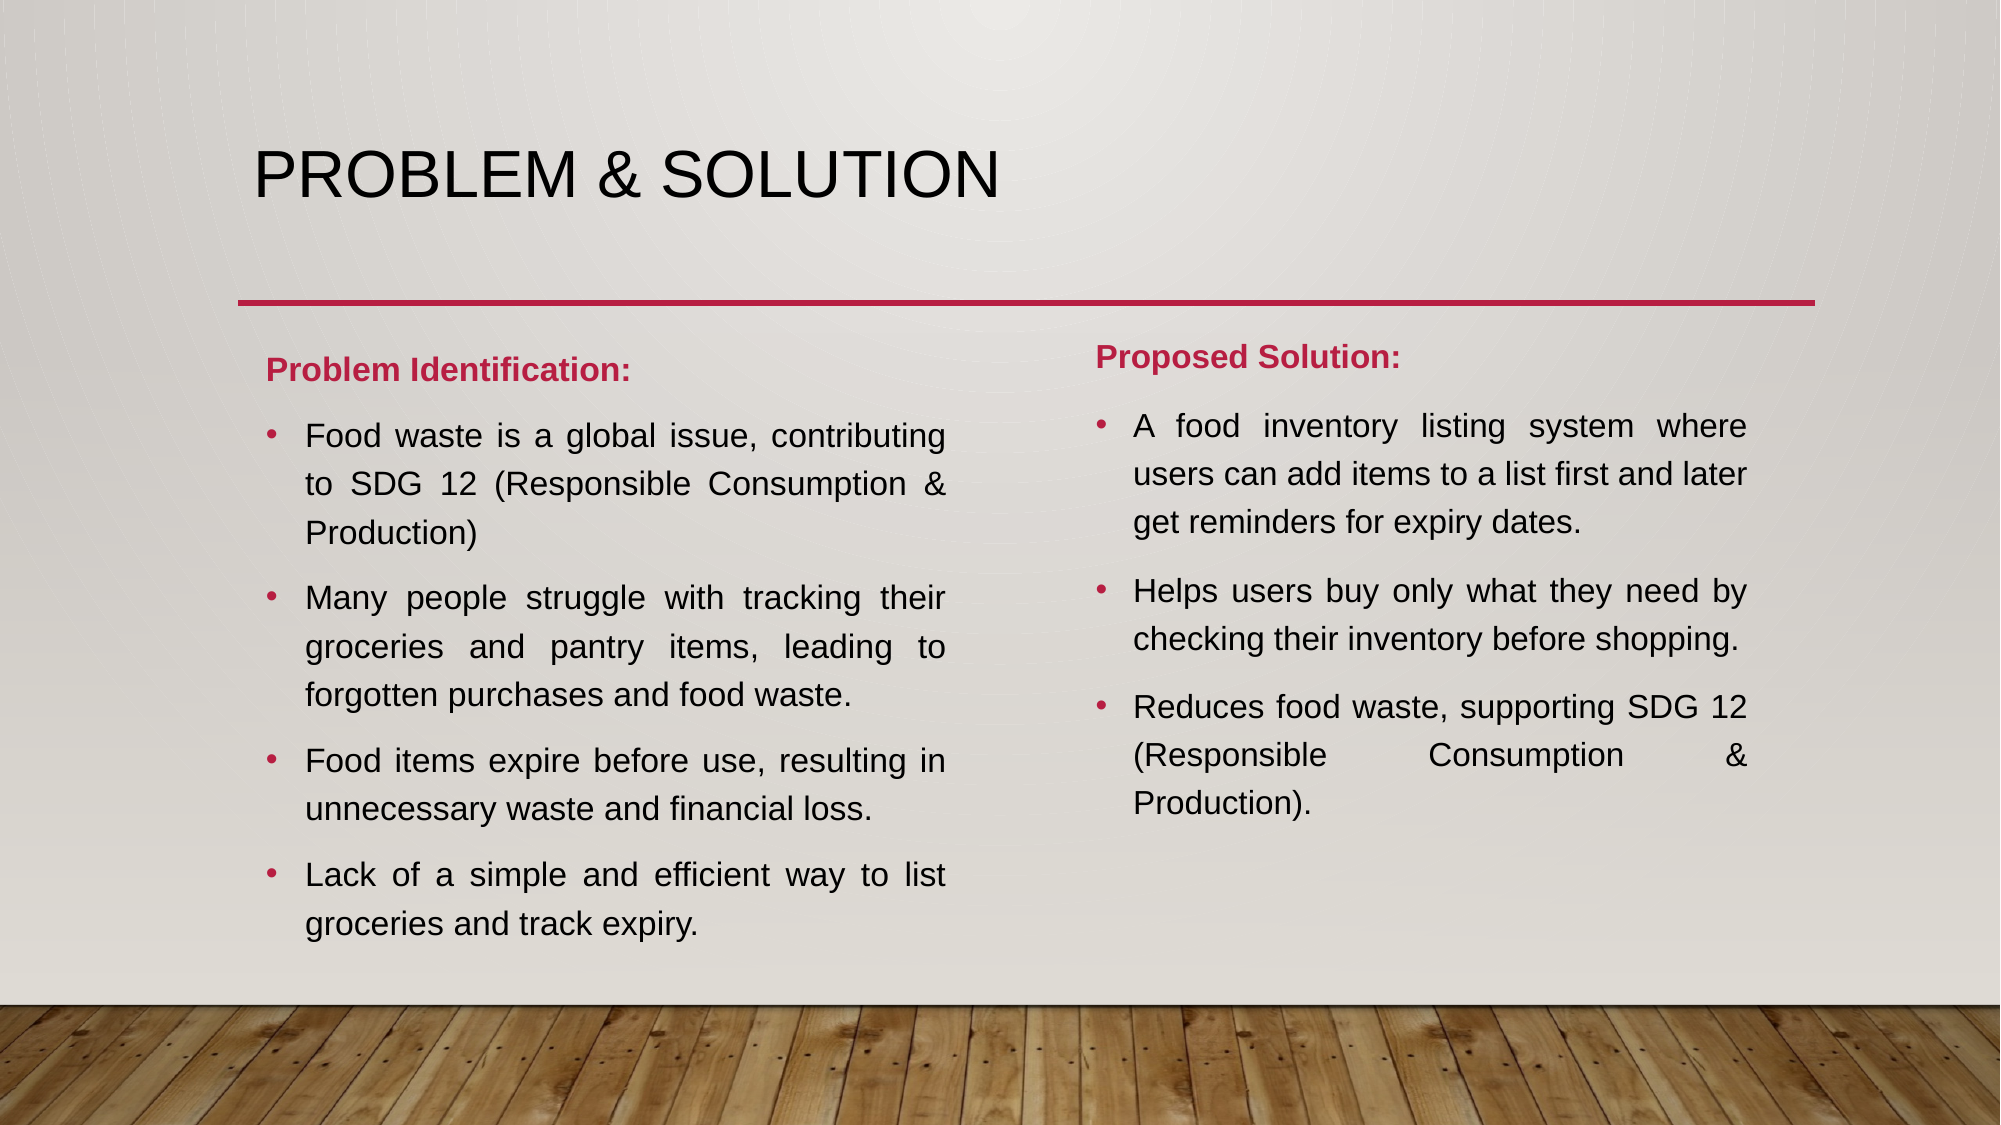

# Problem & Solution
Proposed Solution:
A food inventory listing system where users can add items to a list first and later get reminders for expiry dates.
Helps users buy only what they need by checking their inventory before shopping.
Reduces food waste, supporting SDG 12 (Responsible Consumption & Production).
Problem Identification:
Food waste is a global issue, contributing to SDG 12 (Responsible Consumption & Production)
Many people struggle with tracking their groceries and pantry items, leading to forgotten purchases and food waste.
Food items expire before use, resulting in unnecessary waste and financial loss.
Lack of a simple and efficient way to list groceries and track expiry.